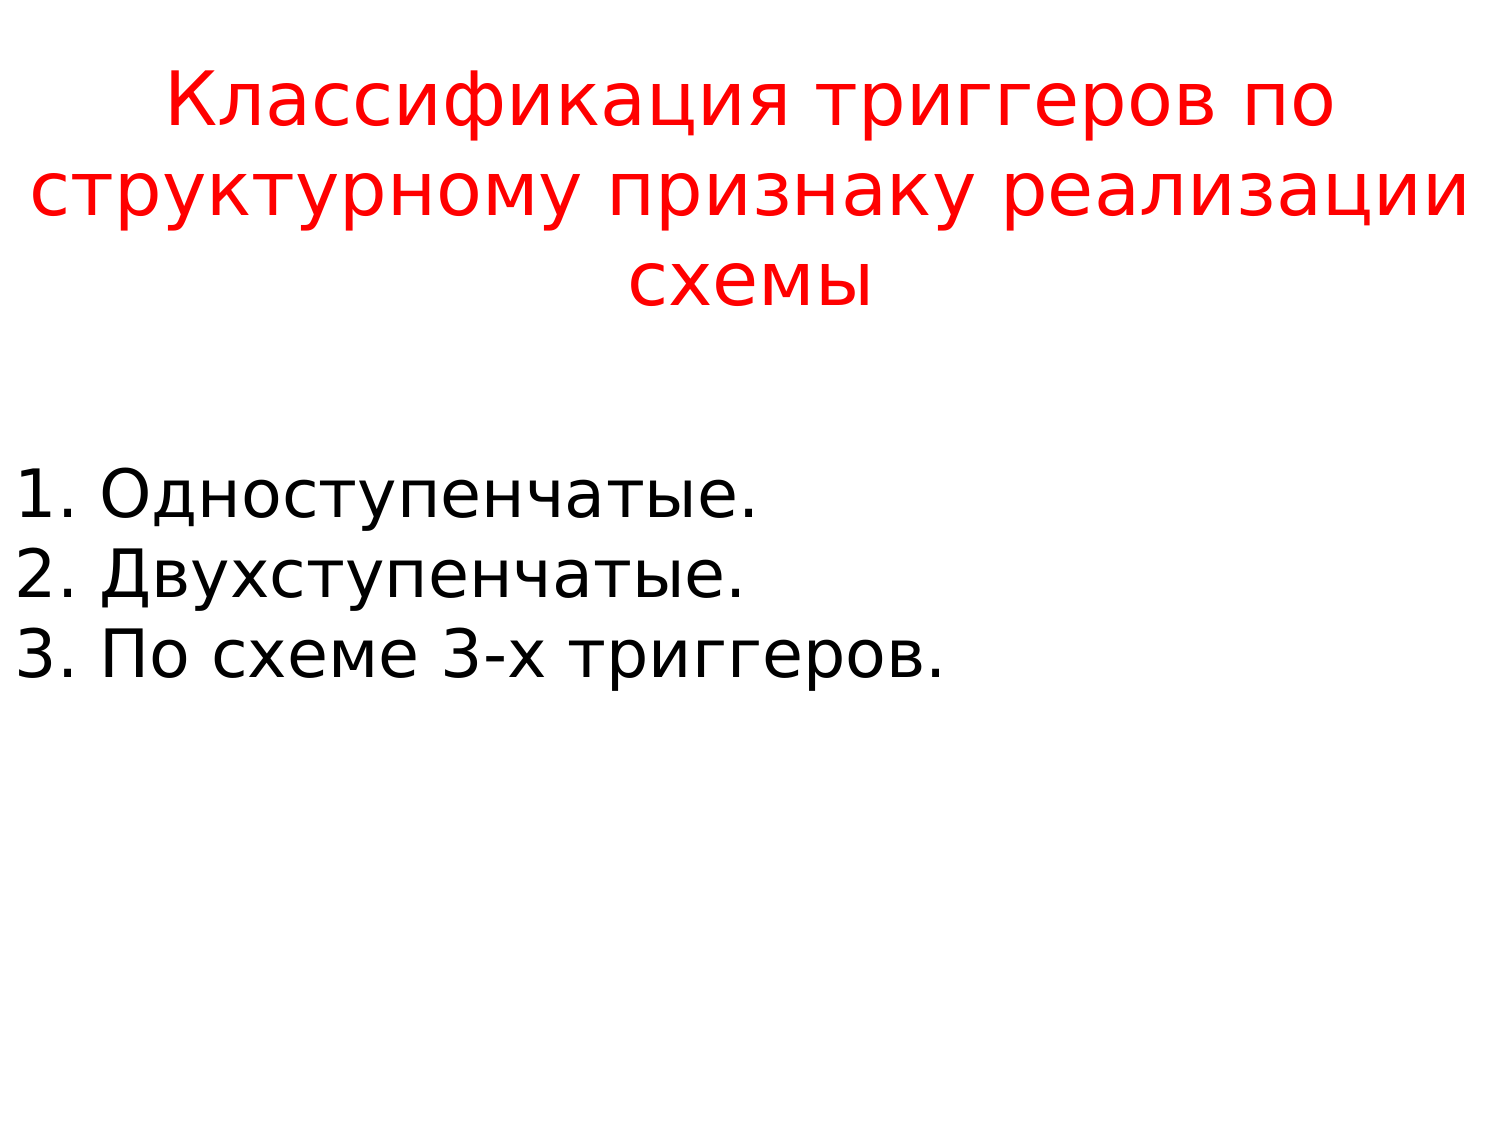

Классификация триггеров по структурному признаку реализации схемы
Одноступенчатые.
Двухступенчатые.
По схеме 3-х триггеров.